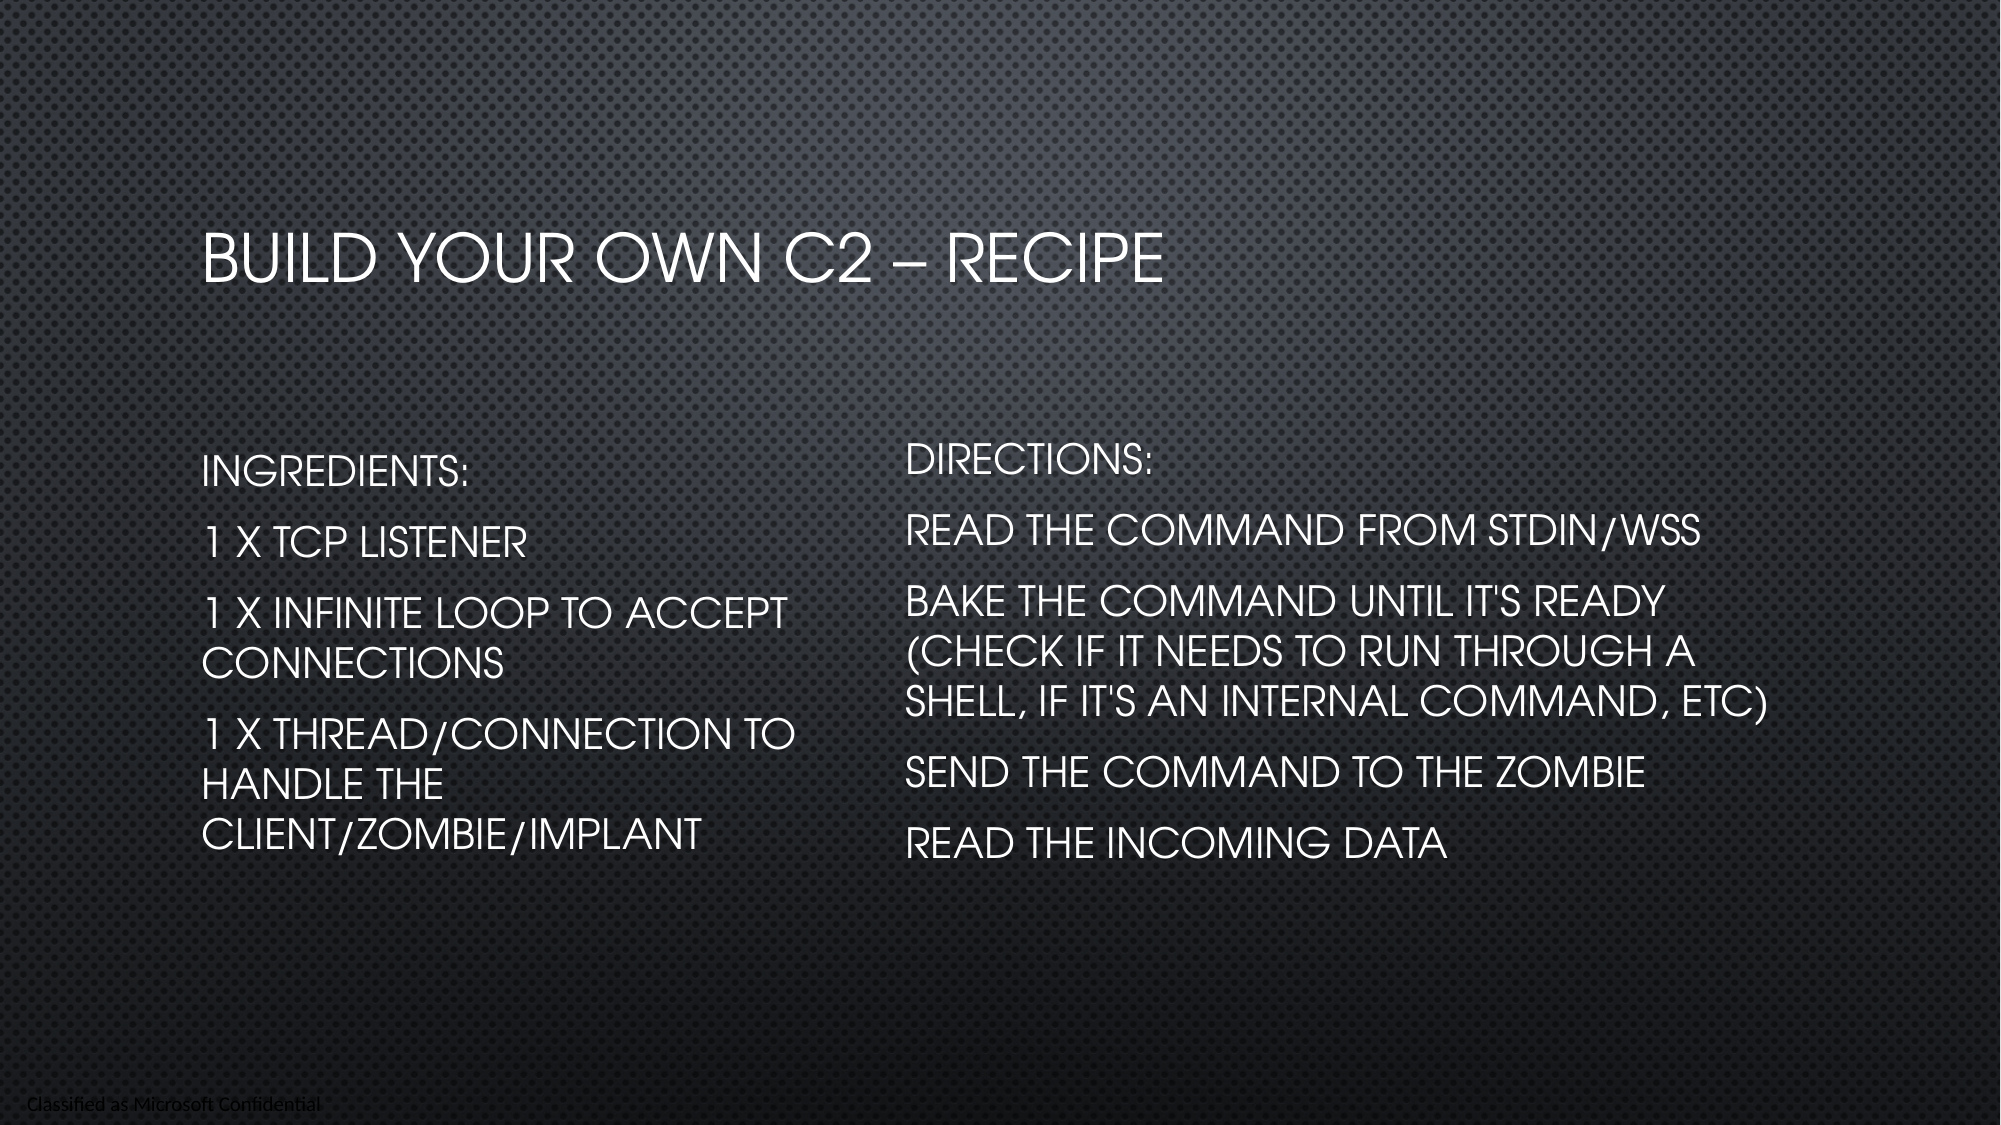

Build Your Own C2 – Recipe
directions:
Read the command from stdin/wss
Bake the command until it's ready (Check if it needs to run through a shell, if it's an internal command, etc)
Send the command to the zombie
Read the incoming data

ingredients:
1 x TCP Listener
1 x infinite Loop to accept connections
1 x thread/connection to handle the client/zombie/implant